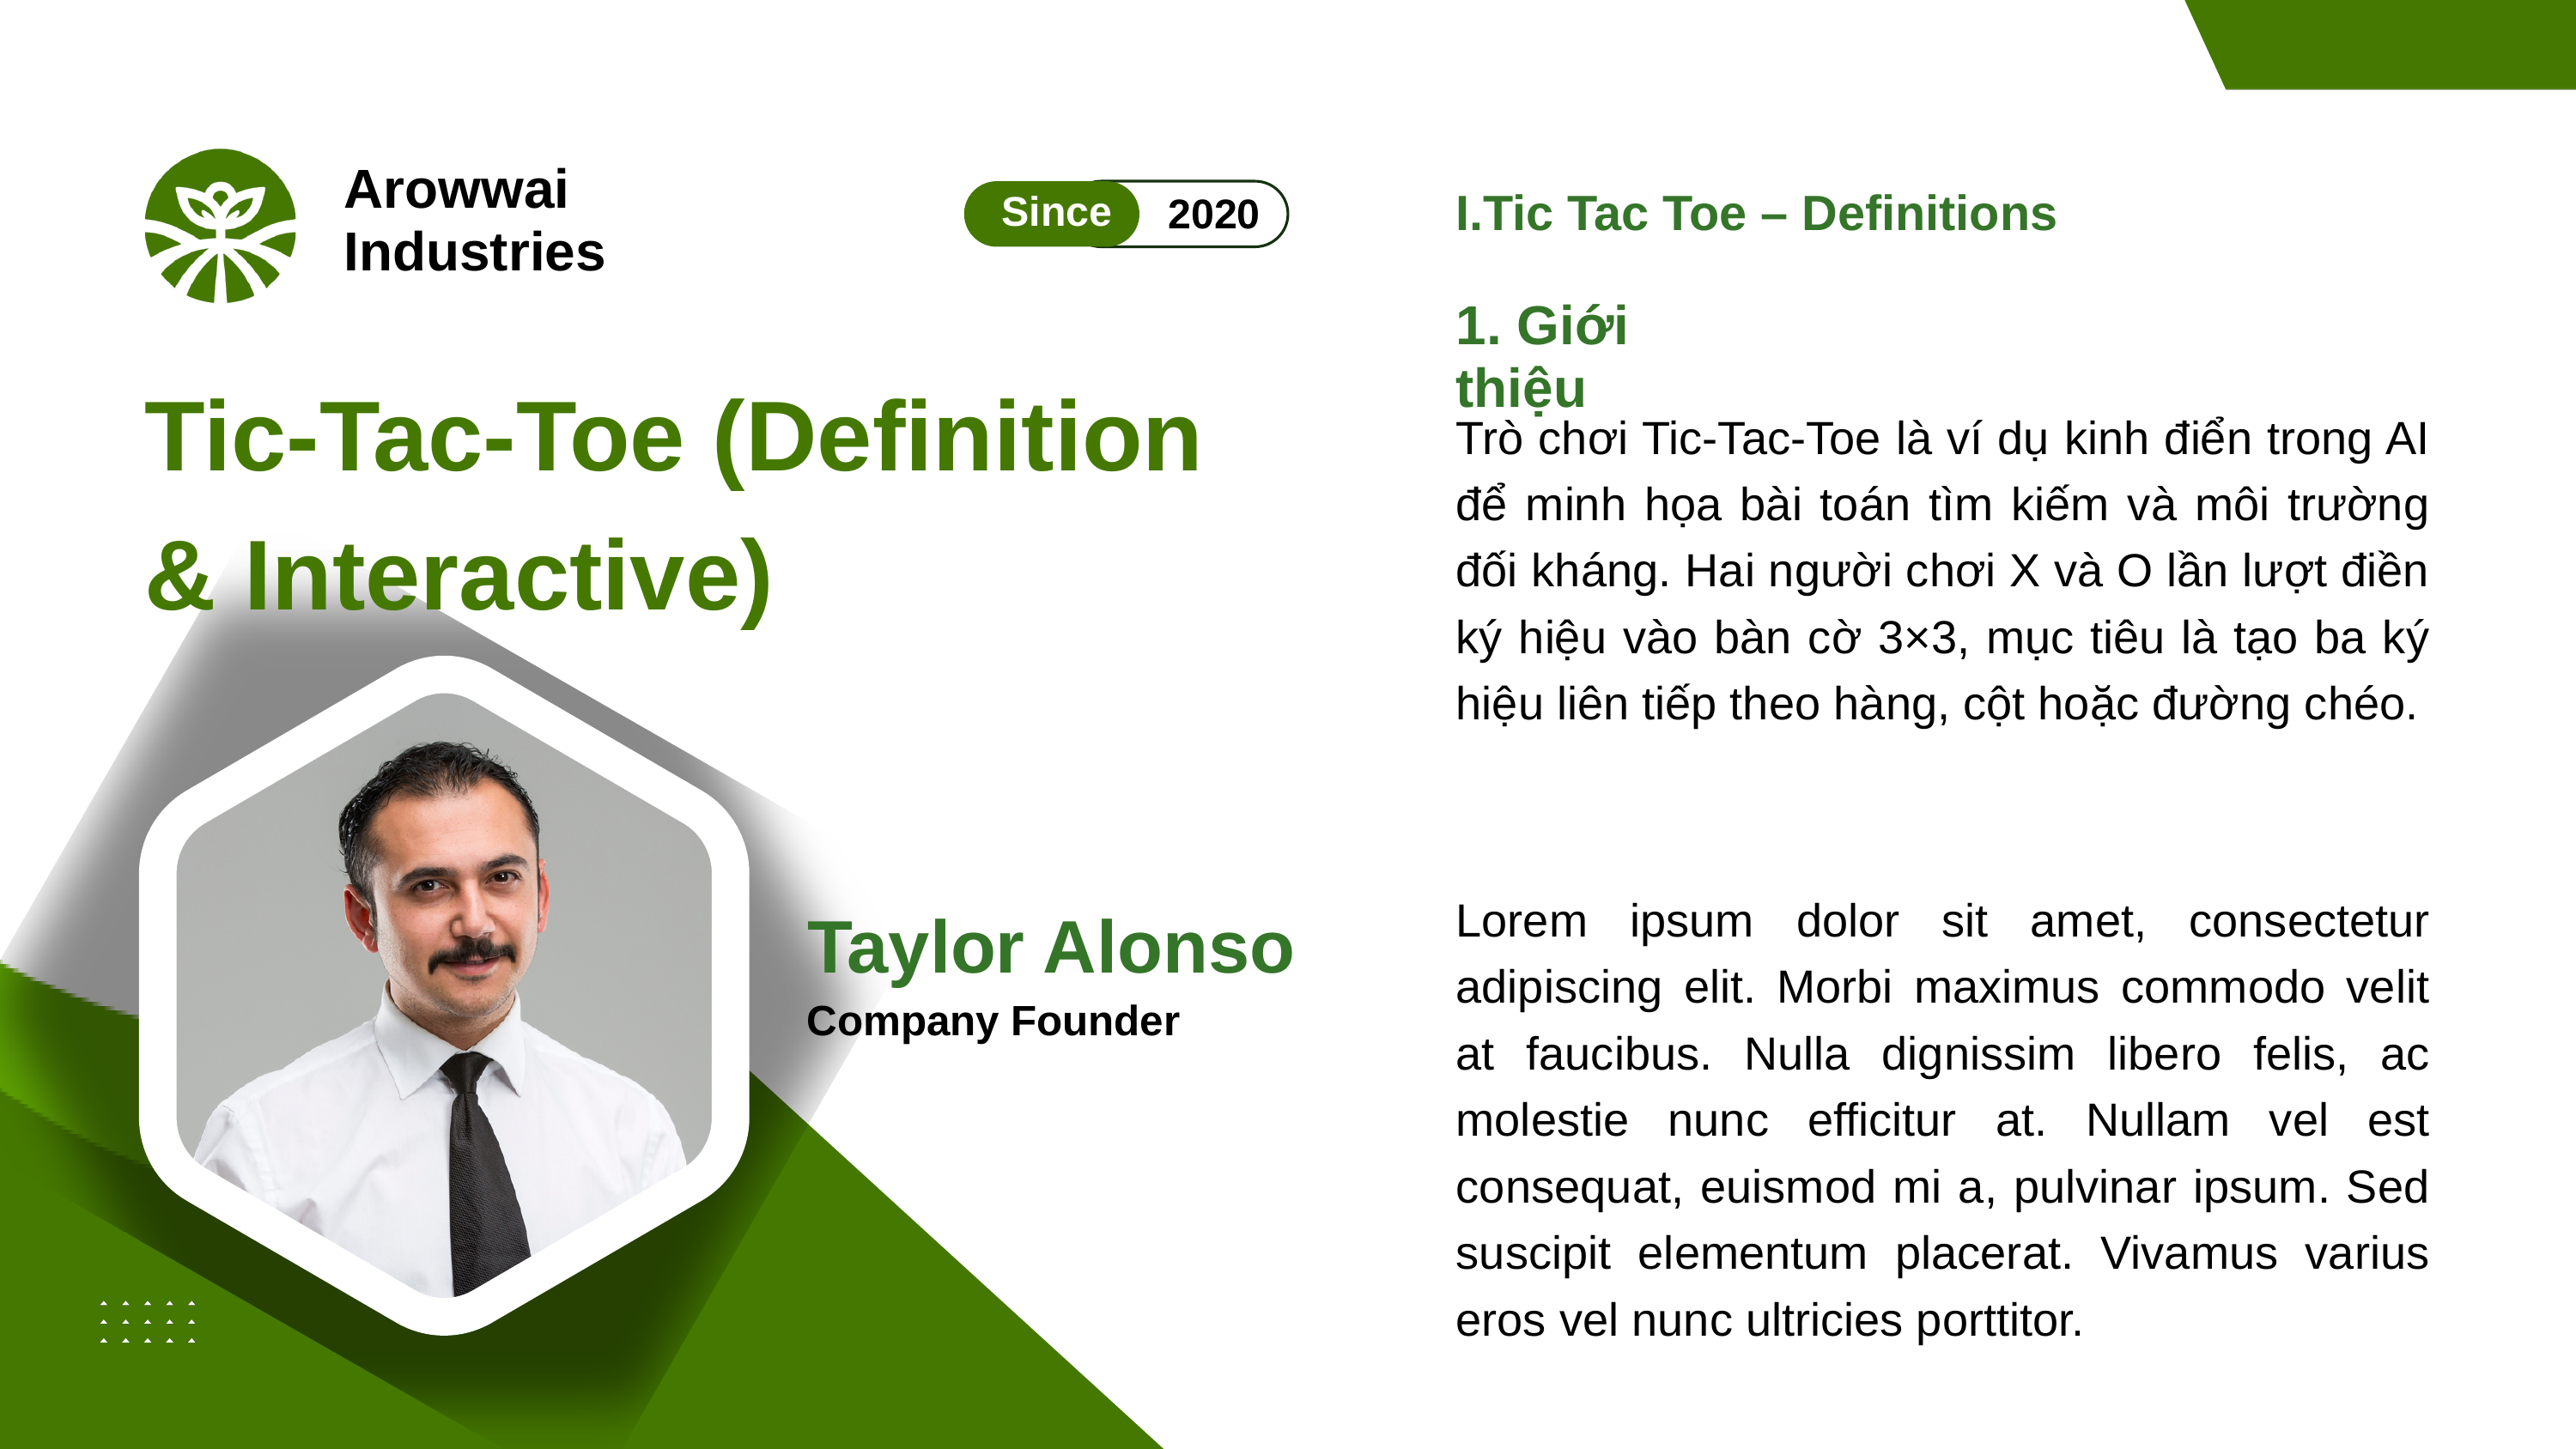

Arowwai Industries

I.Tic Tac Toe – Definitions
Since
2020
1. Giới thiệu
Tic-Tac-Toe (Definition & Interactive)
Trò chơi Tic-Tac-Toe là ví dụ kinh điển trong AI để minh họa bài toán tìm kiếm và môi trường đối kháng. Hai người chơi X và O lần lượt điền ký hiệu vào bàn cờ 3×3, mục tiêu là tạo ba ký hiệu liên tiếp theo hàng, cột hoặc đường chéo.

Lorem ipsum dolor sit amet, consectetur adipiscing elit. Morbi maximus commodo velit at faucibus. Nulla dignissim libero felis, ac molestie nunc efficitur at. Nullam vel est consequat, euismod mi a, pulvinar ipsum. Sed suscipit elementum placerat. Vivamus varius eros vel nunc ultricies porttitor.
Taylor Alonso
Company Founder